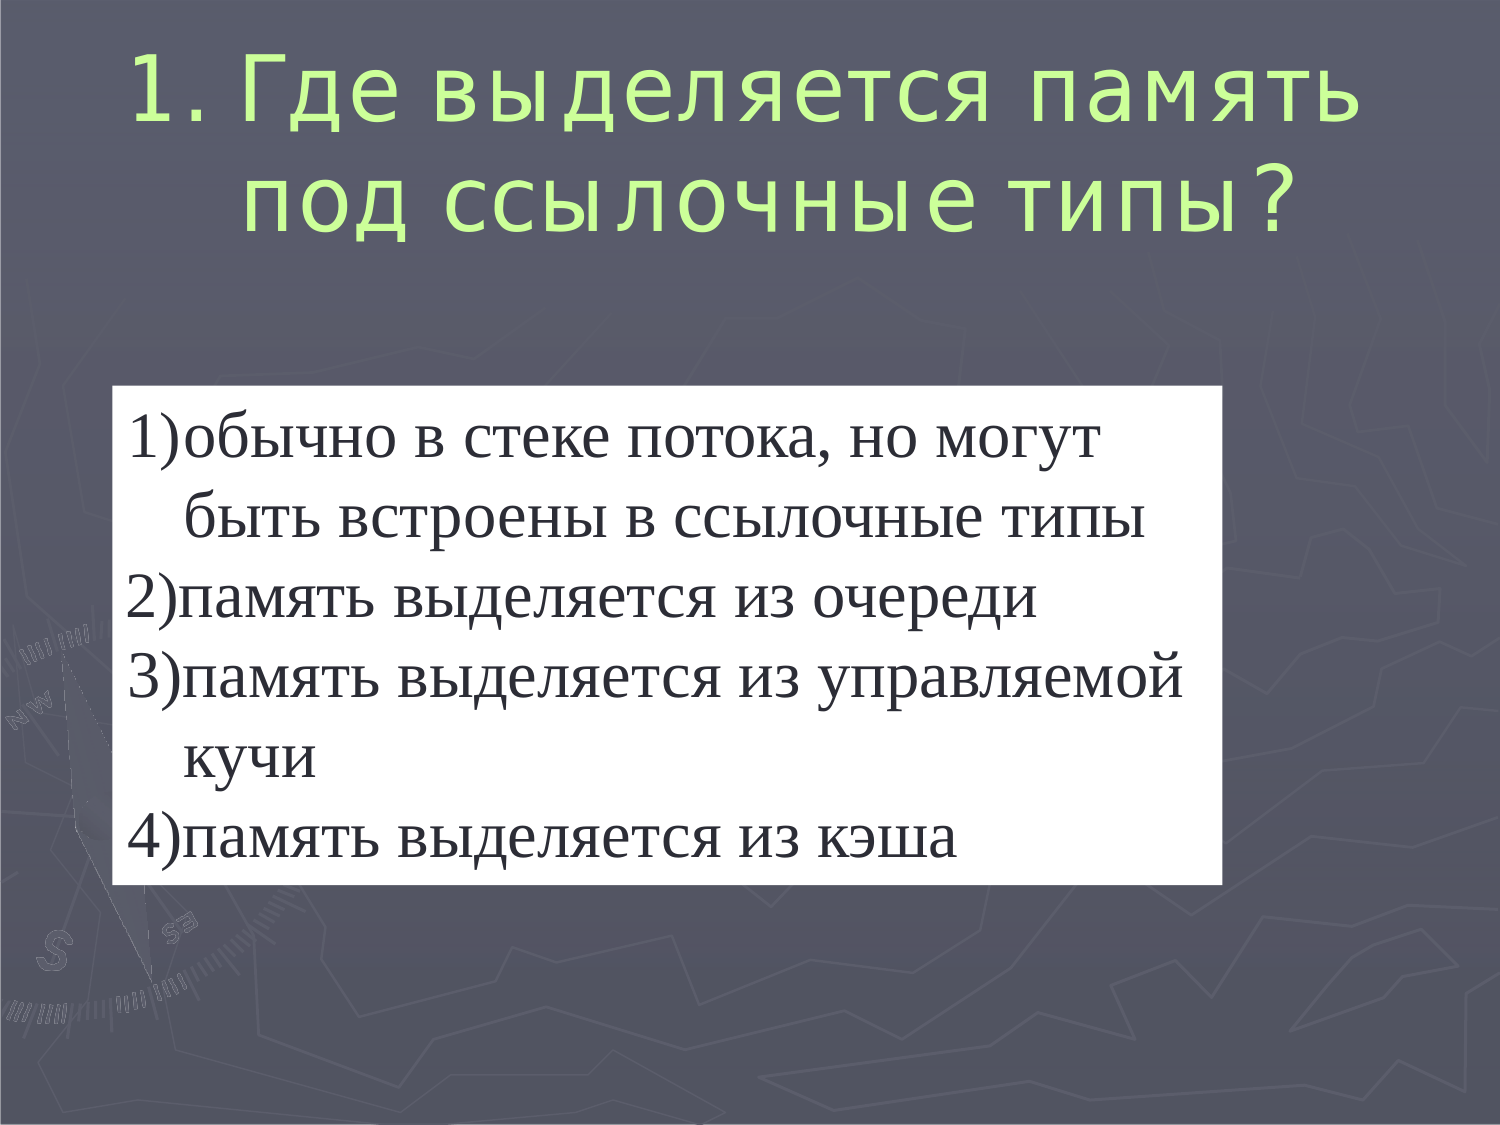

# 1. Где выделяется память  под ссылочные типы?

обычно в стеке потока, но могут  быть встроены в ссылочные типы
память выделяется из очереди  3)память выделяется из управляемой
кучи
4)память выделяется из кэша